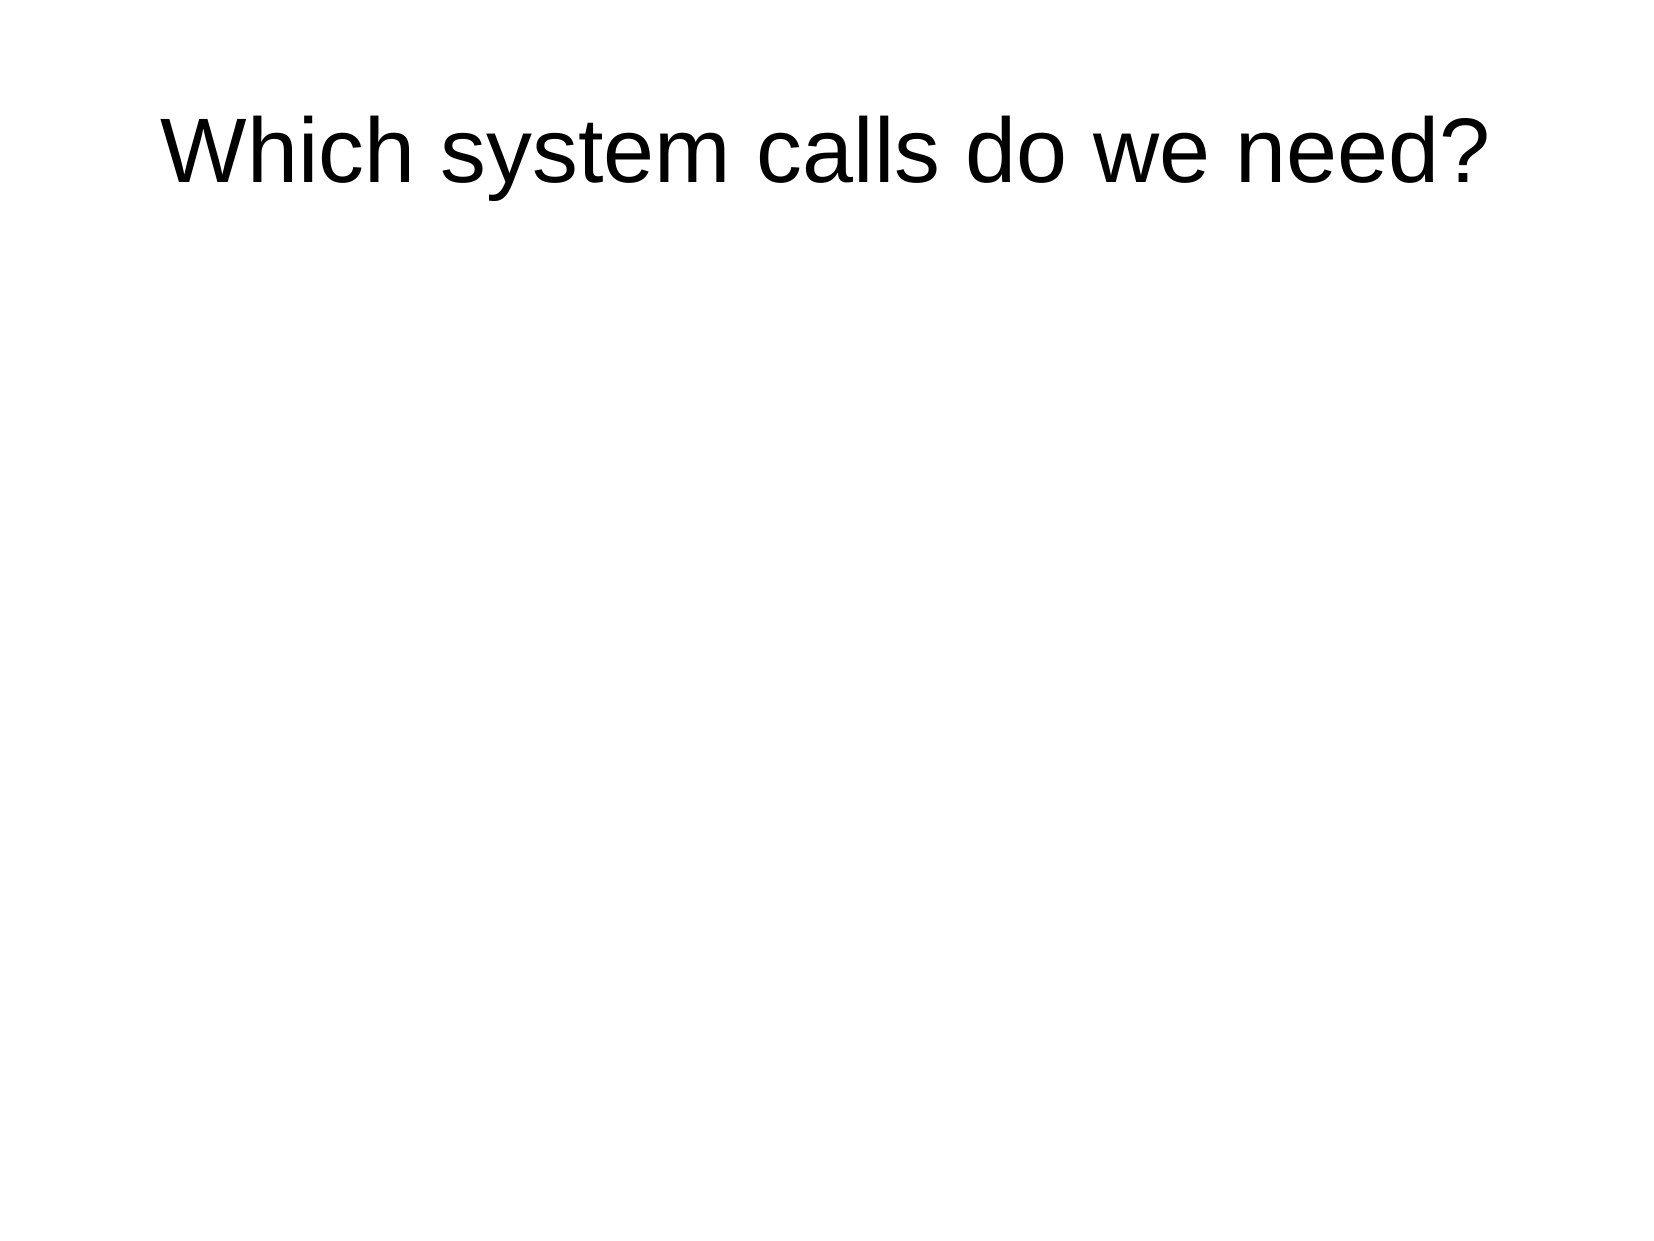

# Which system calls do we need?